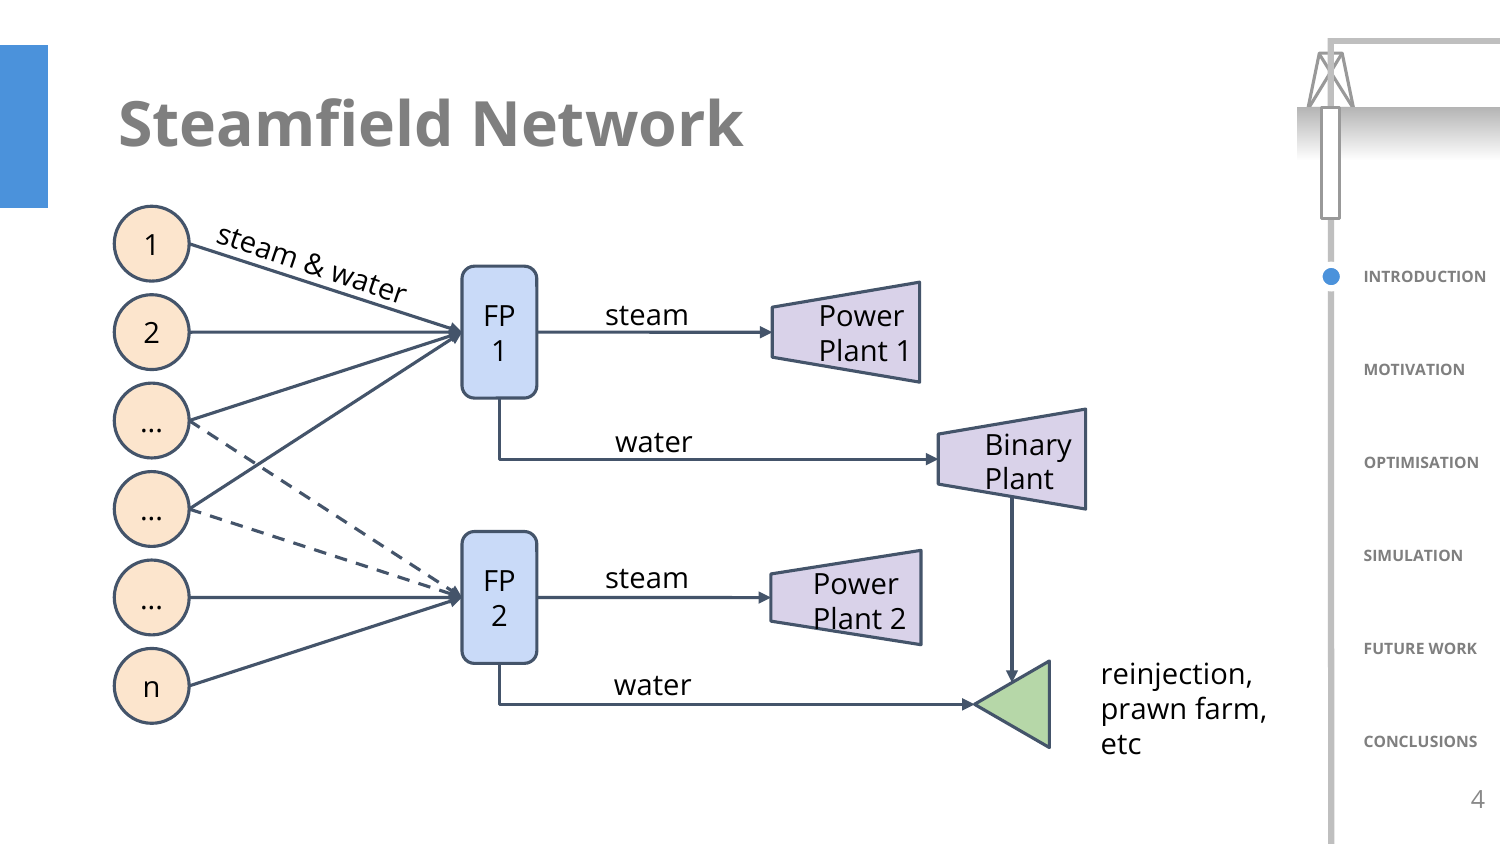

# Steamfield Network
1
steam & water

FP1
steam
Power Plant 1
2
...
water

Binary Plant
...

FP2
steam
Power Plant 2
...
n
water
reinjection, prawn farm, etc

4